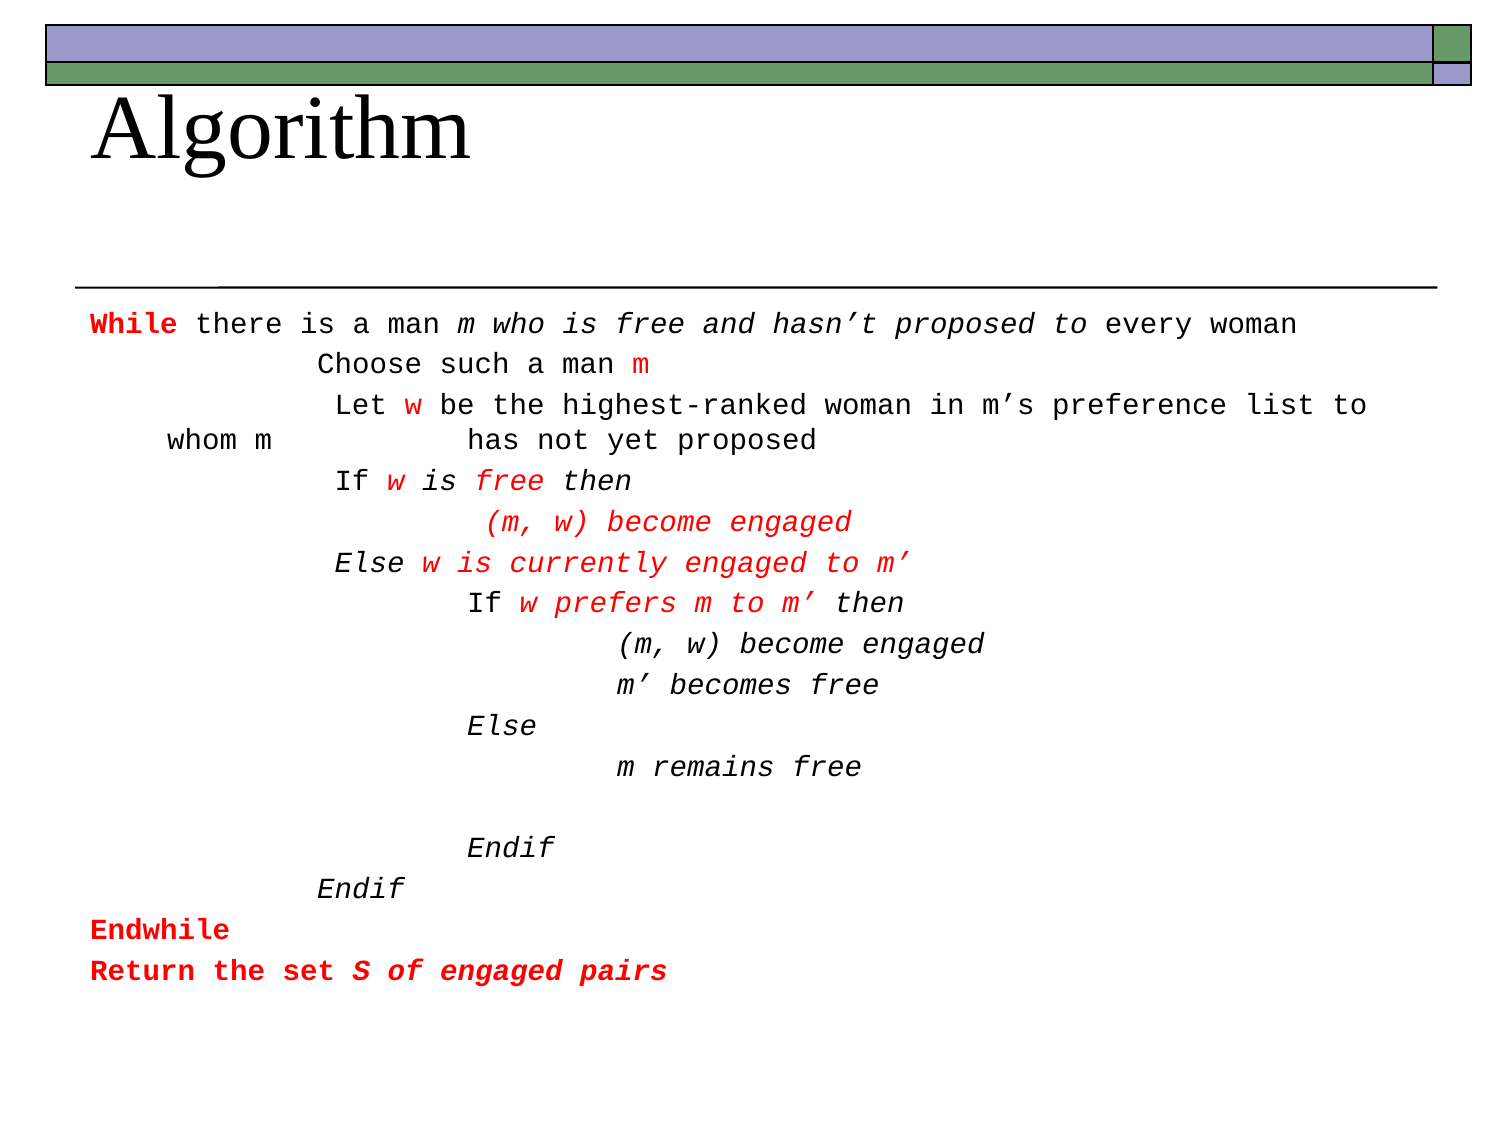

# Algorithm

While there is a man m who is free and hasn’t proposed to every woman
		Choose such a man m
		 Let w be the highest-ranked woman in m’s preference list to whom m 		has not yet proposed
		 If w is free then
			 (m, w) become engaged
		 Else w is currently engaged to m’
			If w prefers m to m’ then
				(m, w) become engaged
				m’ becomes free
			Else
				m remains free

			Endif
		Endif
Endwhile
Return the set S of engaged pairs